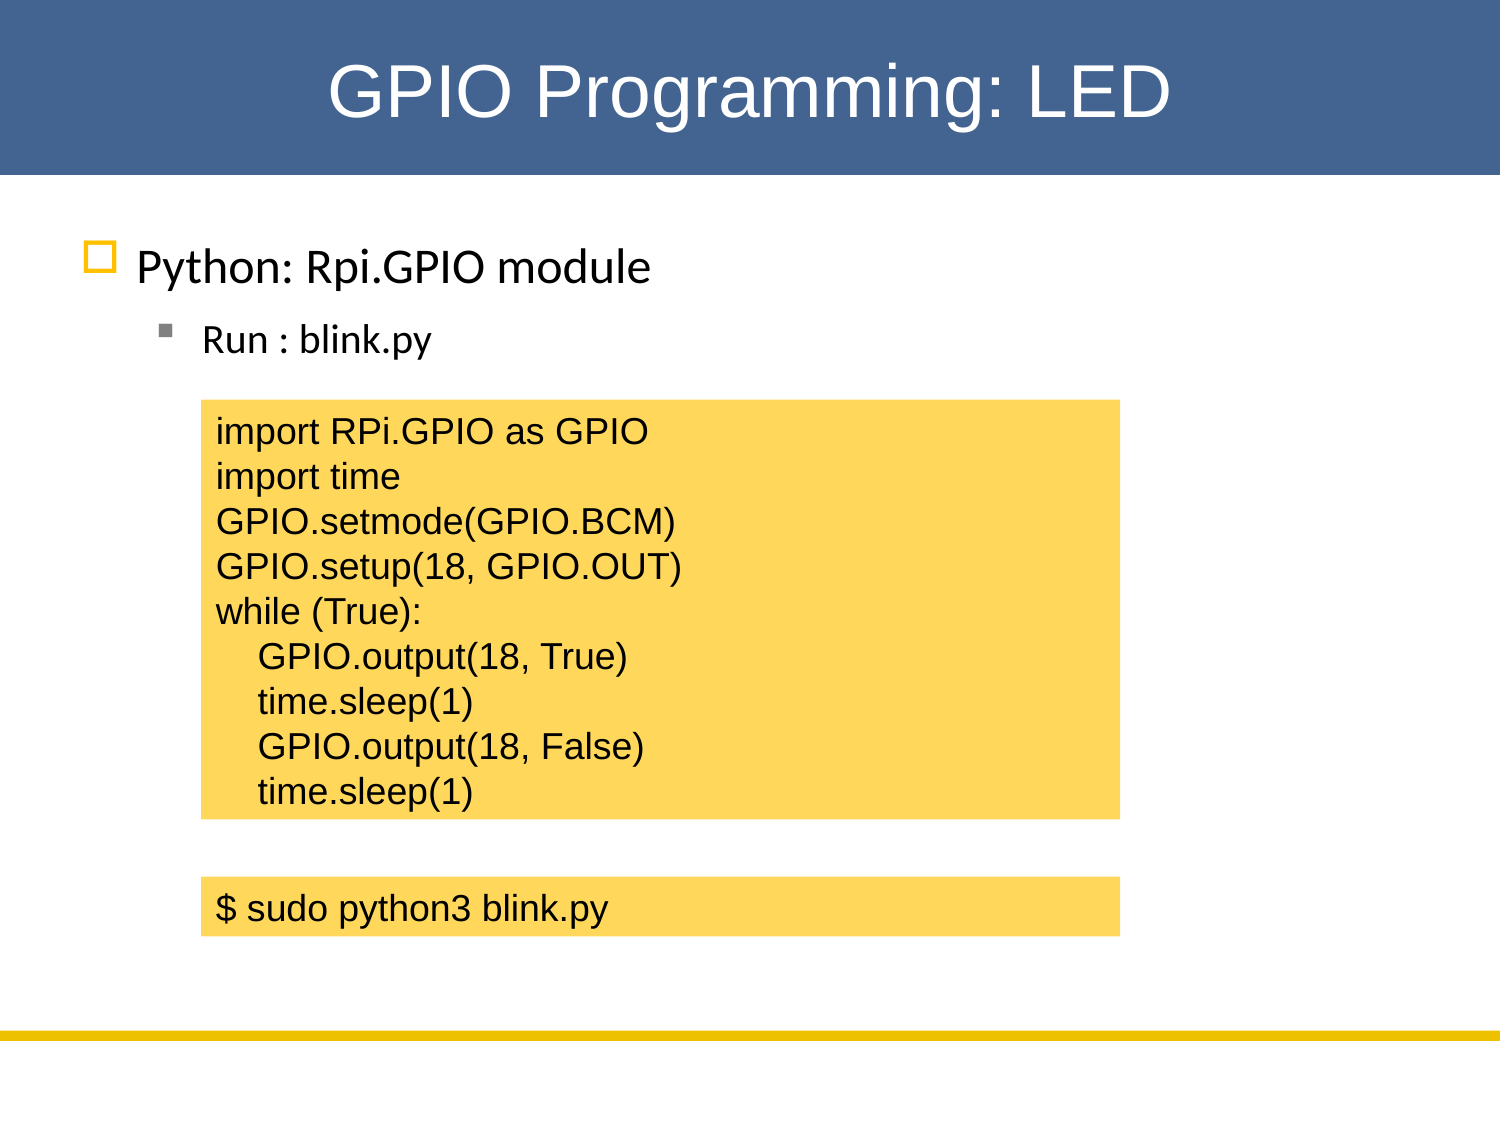

# GPIO Programming: LED
Python: Rpi.GPIO module
Run : blink.py
import RPi.GPIO as GPIO
import time
GPIO.setmode(GPIO.BCM)
GPIO.setup(18, GPIO.OUT)
while (True):
    GPIO.output(18, True)
    time.sleep(1)
    GPIO.output(18, False)
    time.sleep(1)
$ sudo python3 blink.py